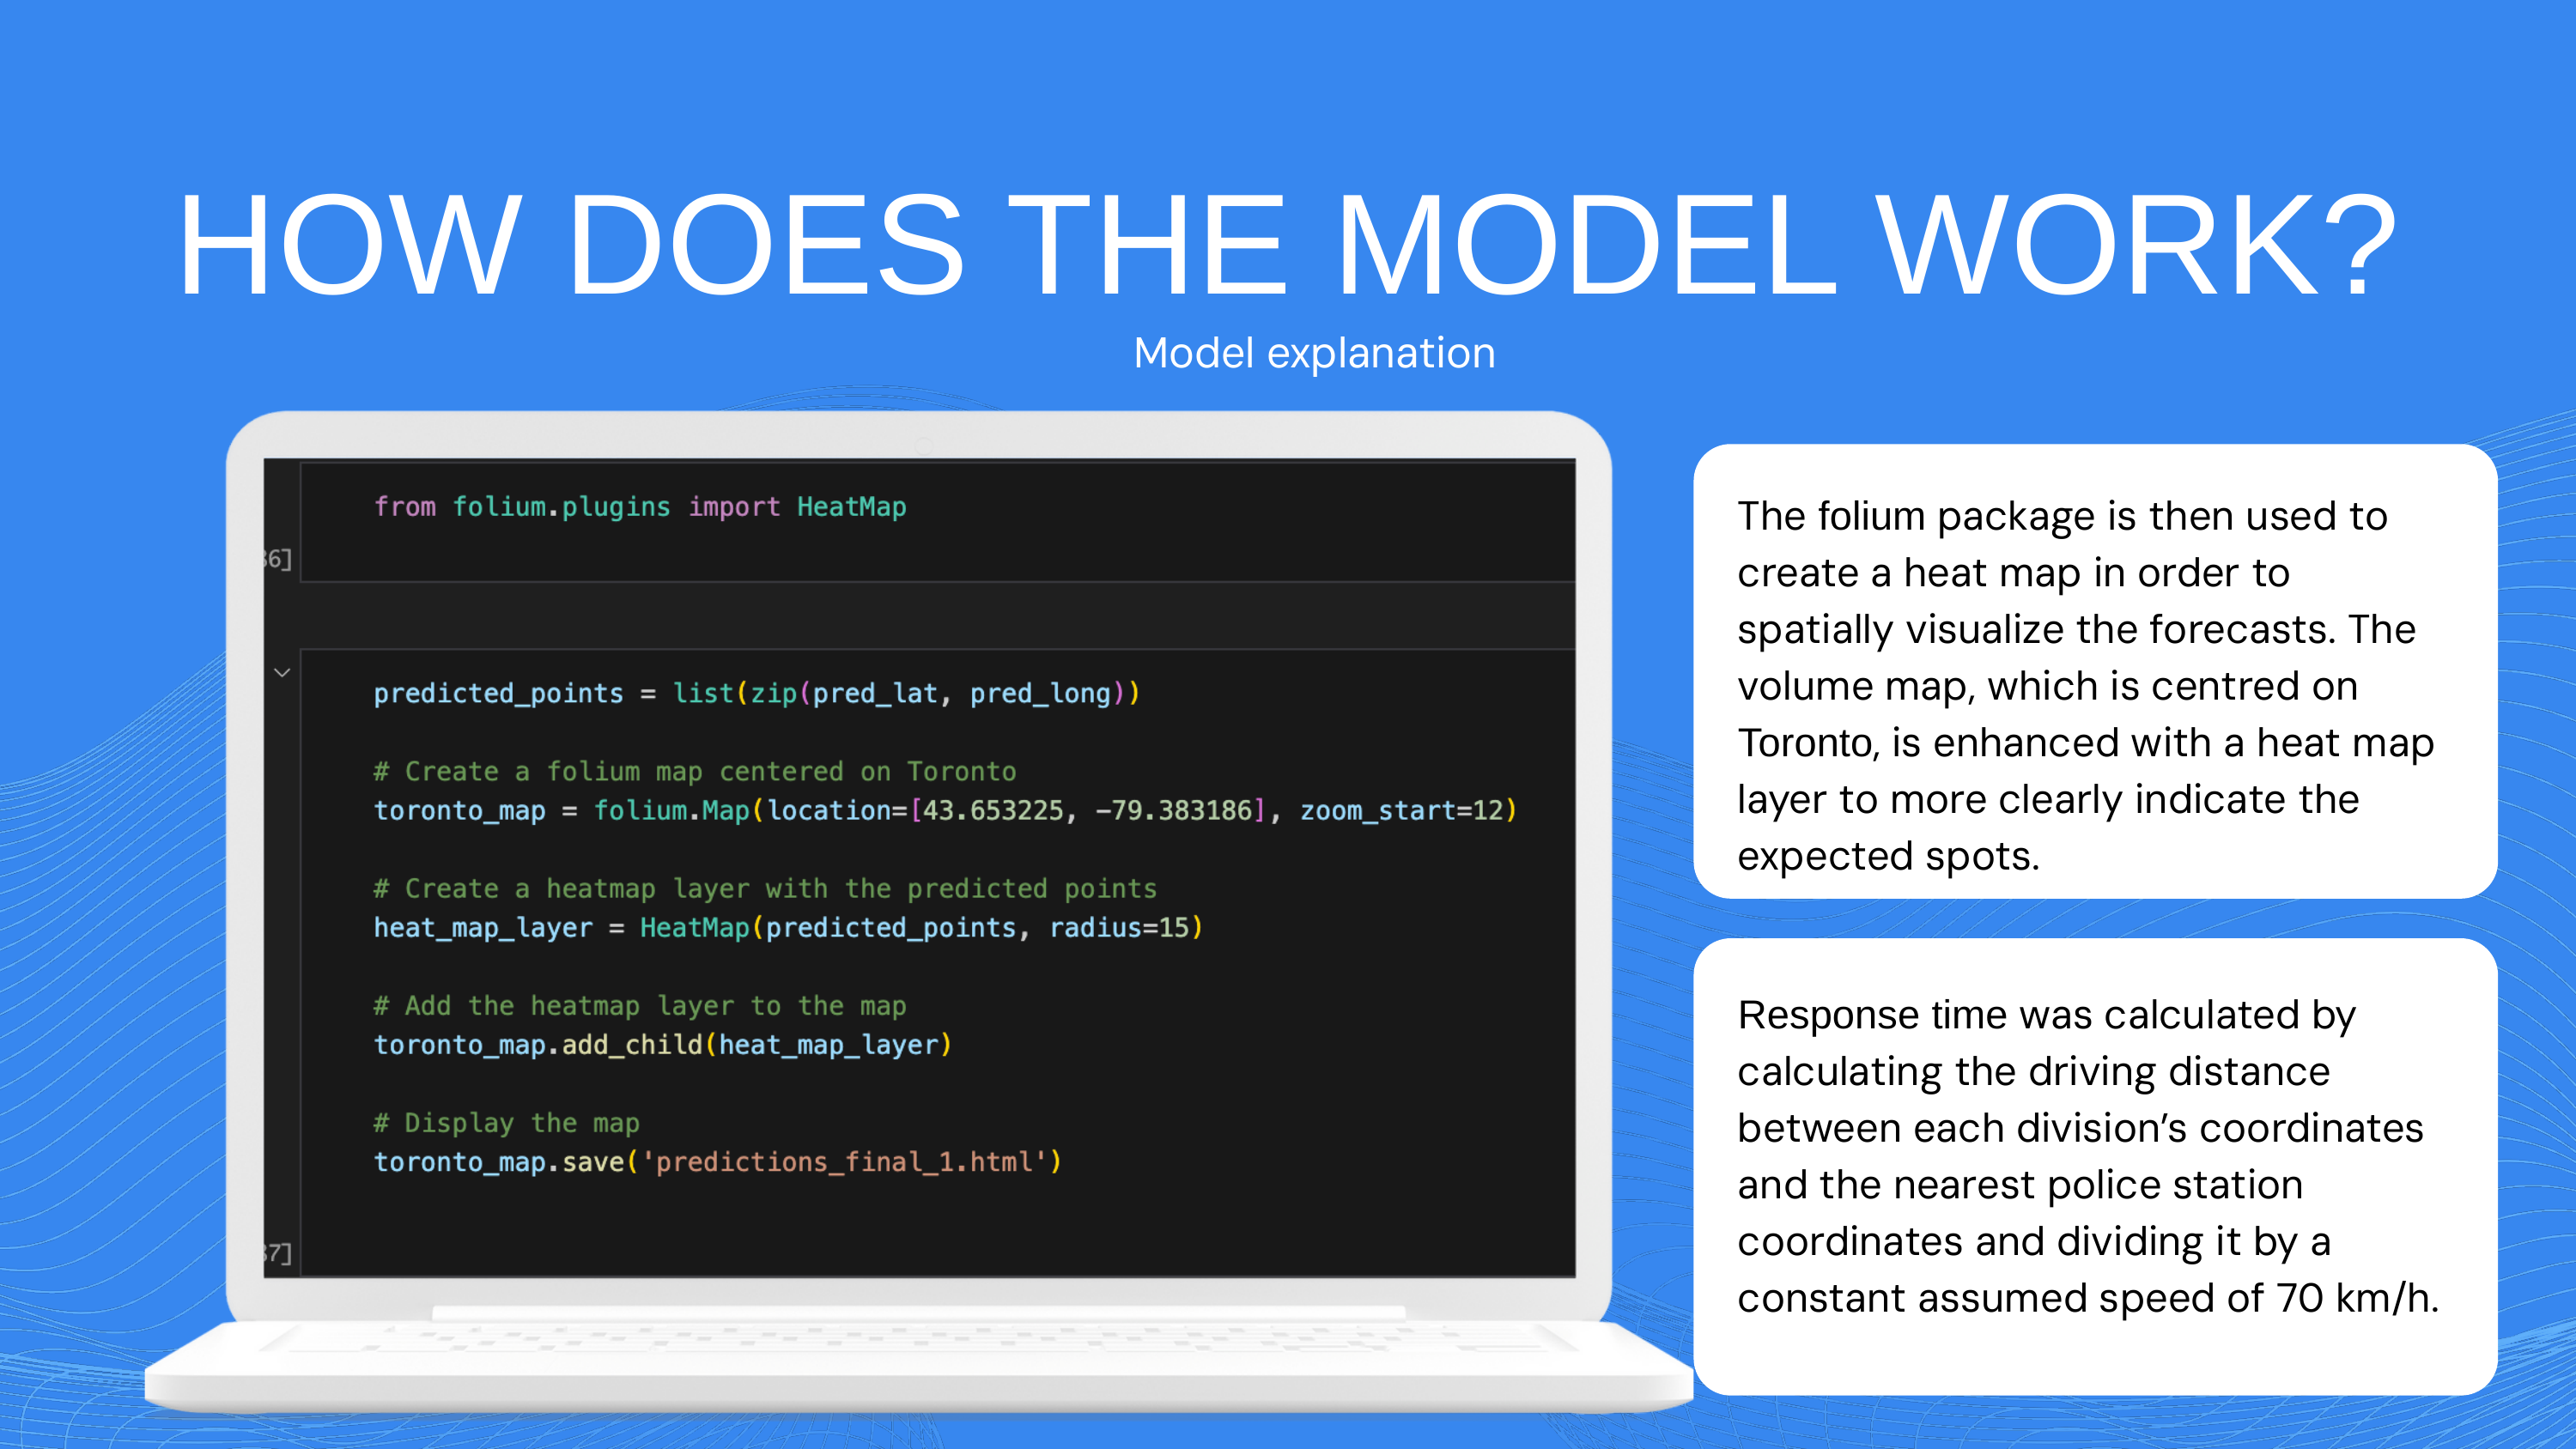

HOW DOES THE MODEL WORK?
Model explanation

The folium package is then used to create a heat map in order to spatially visualize the forecasts. The volume map, which is centred on Toronto, is enhanced with a heat map layer to more clearly indicate the expected spots.

Response time was calculated by calculating the driving distance between each division’s coordinates and the nearest police station coordinates and dividing it by a constant assumed speed of 70 km/h.